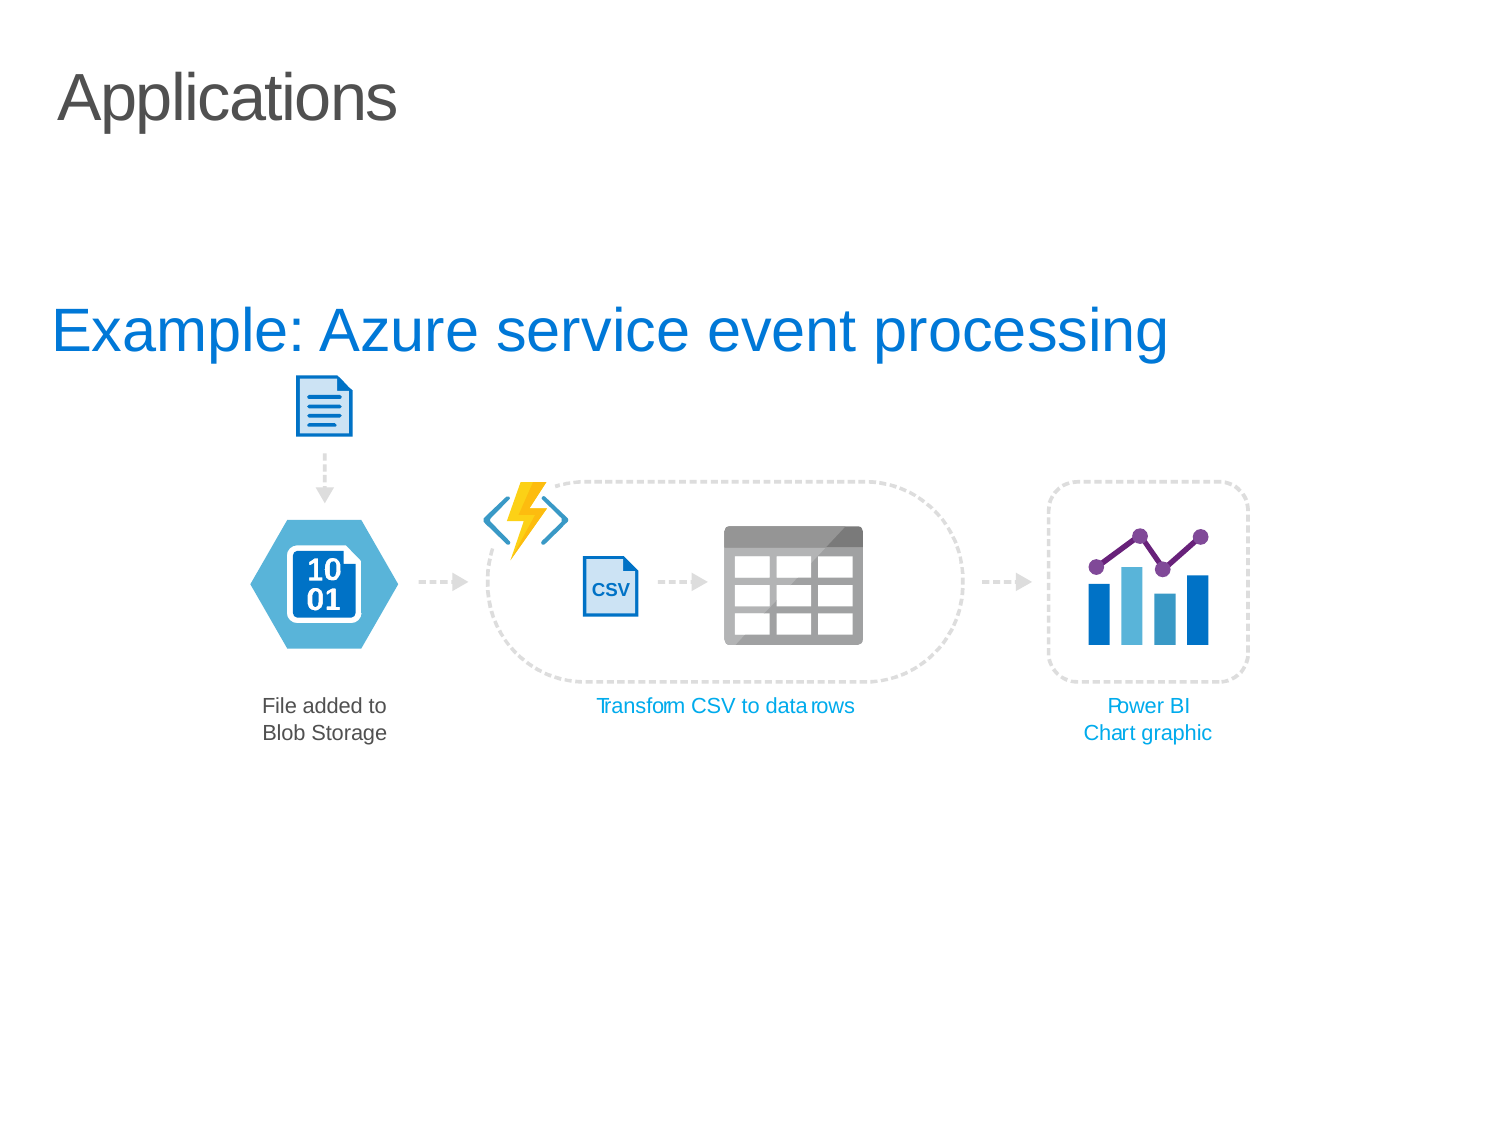

# Applications

Example: Azure service event processing

File added to
Blob Storage

P
ower BI
Cha
r
t graphic

CSV

T
ransfo
r
m CSV to data
r
ows